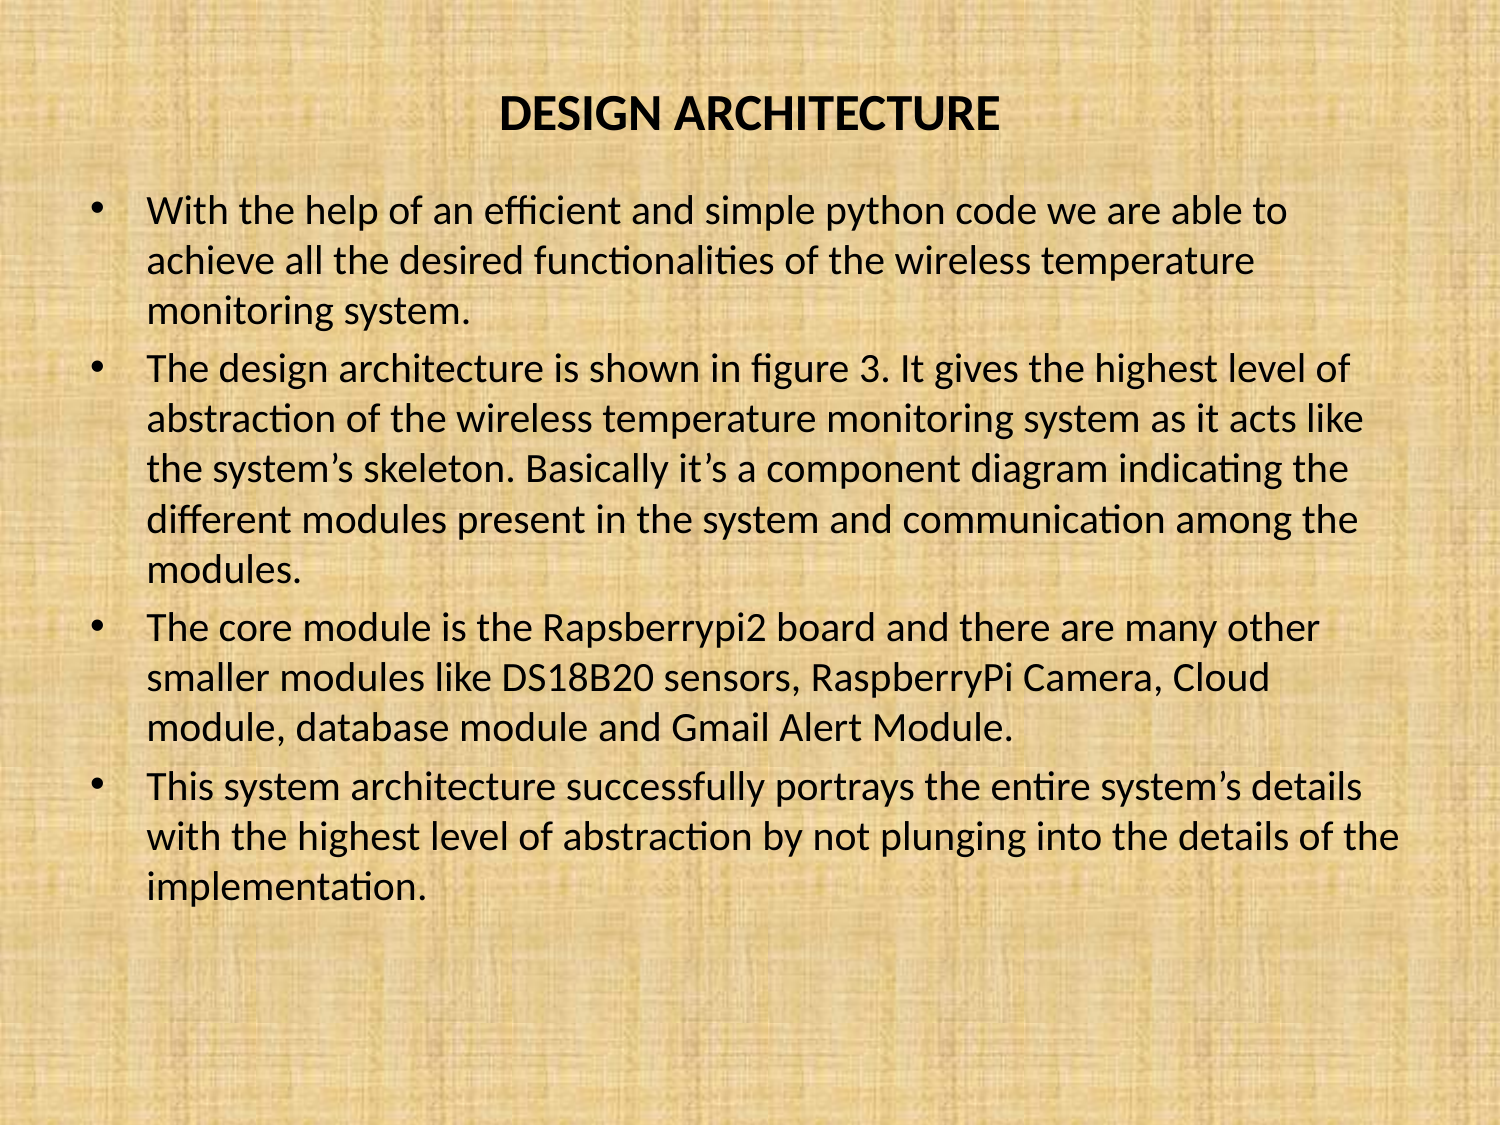

# DESIGN ARCHITECTURE
With the help of an efficient and simple python code we are able to achieve all the desired functionalities of the wireless temperature monitoring system.
The design architecture is shown in figure 3. It gives the highest level of abstraction of the wireless temperature monitoring system as it acts like the system’s skeleton. Basically it’s a component diagram indicating the different modules present in the system and communication among the modules.
The core module is the Rapsberrypi2 board and there are many other smaller modules like DS18B20 sensors, RaspberryPi Camera, Cloud module, database module and Gmail Alert Module.
This system architecture successfully portrays the entire system’s details with the highest level of abstraction by not plunging into the details of the implementation.